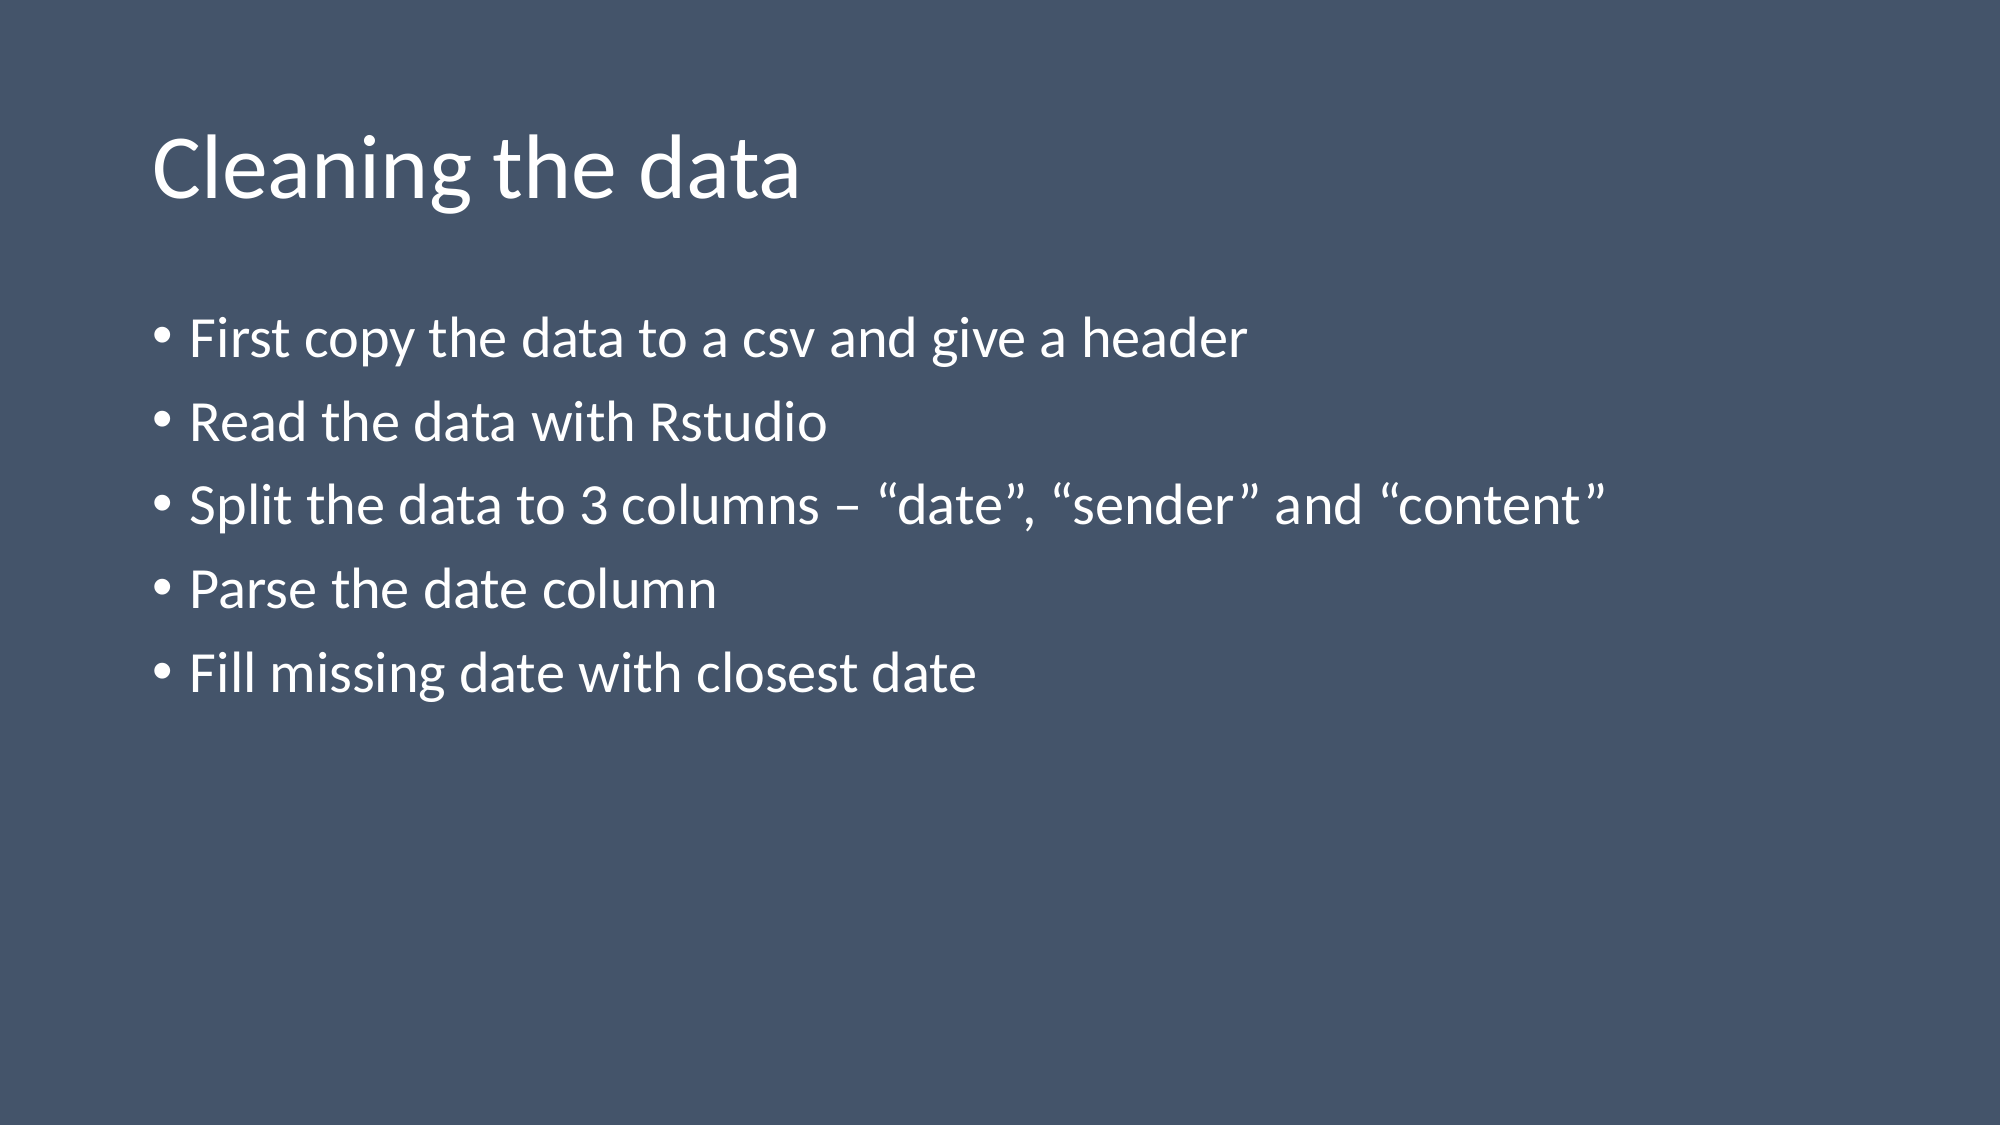

# Cleaning the data
First copy the data to a csv and give a header
Read the data with Rstudio
Split the data to 3 columns – “date”, “sender” and “content”
Parse the date column
Fill missing date with closest date